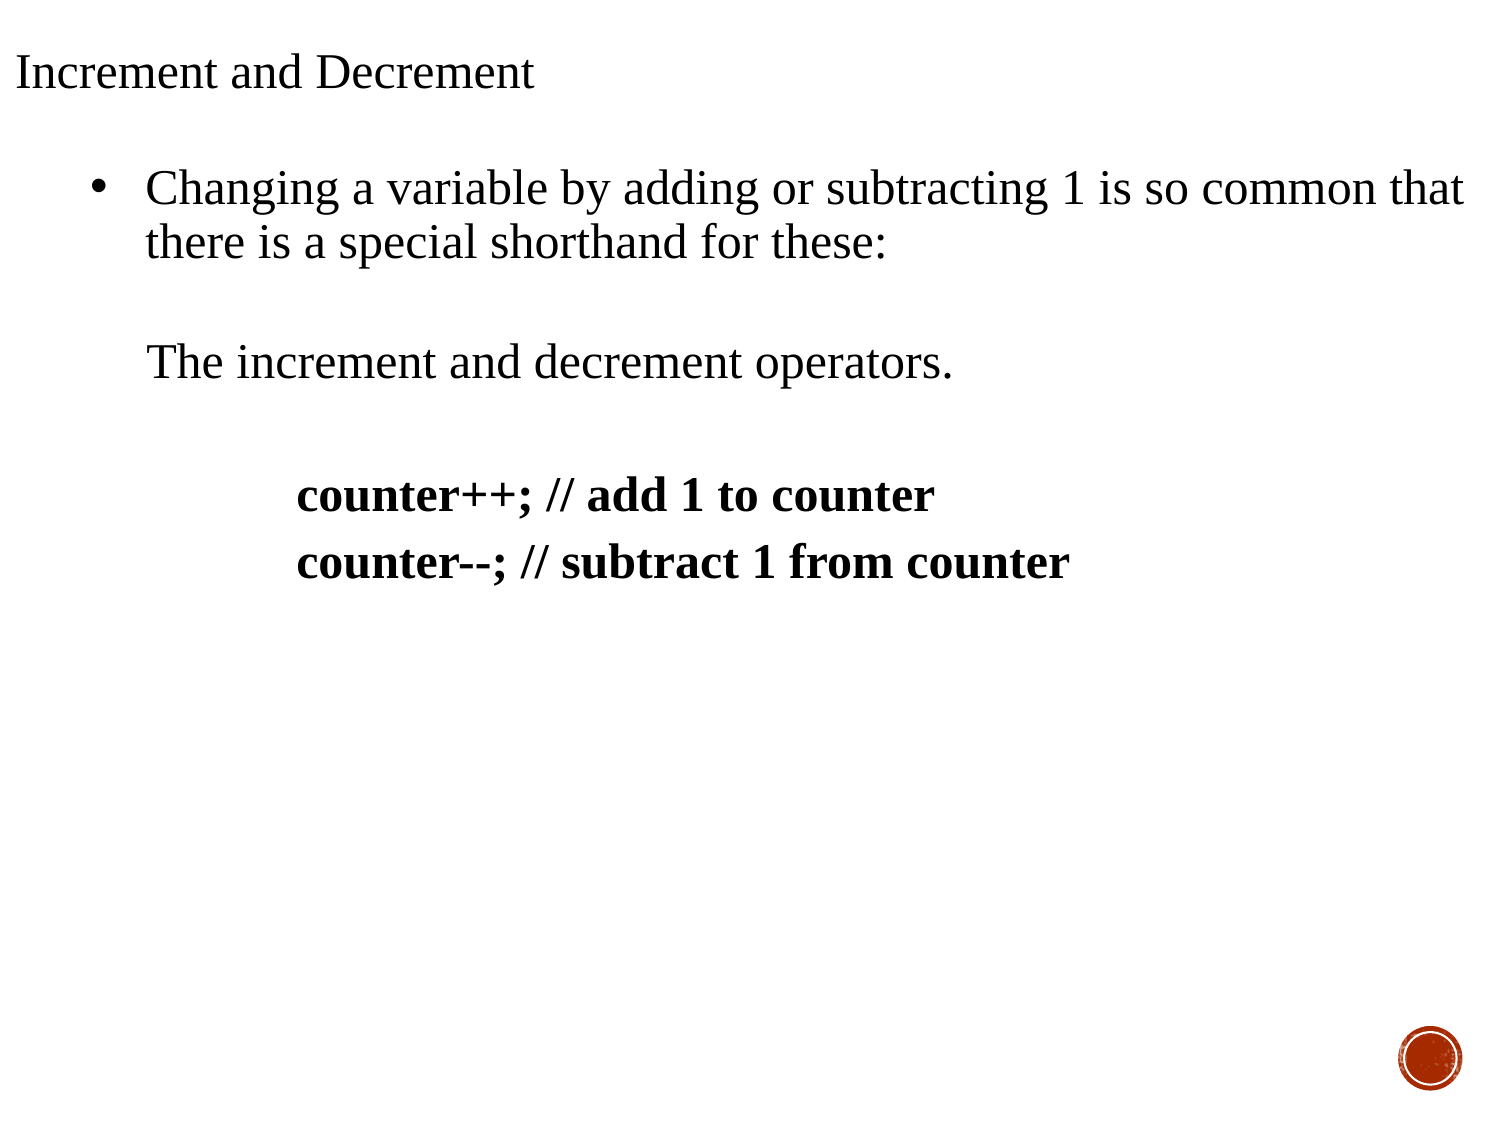

Increment and Decrement
Changing a variable by adding or subtracting 1 is so common that there is a special shorthand for these:
The increment and decrement operators.

		counter++; // add 1 to counter
		counter--; // subtract 1 from counter